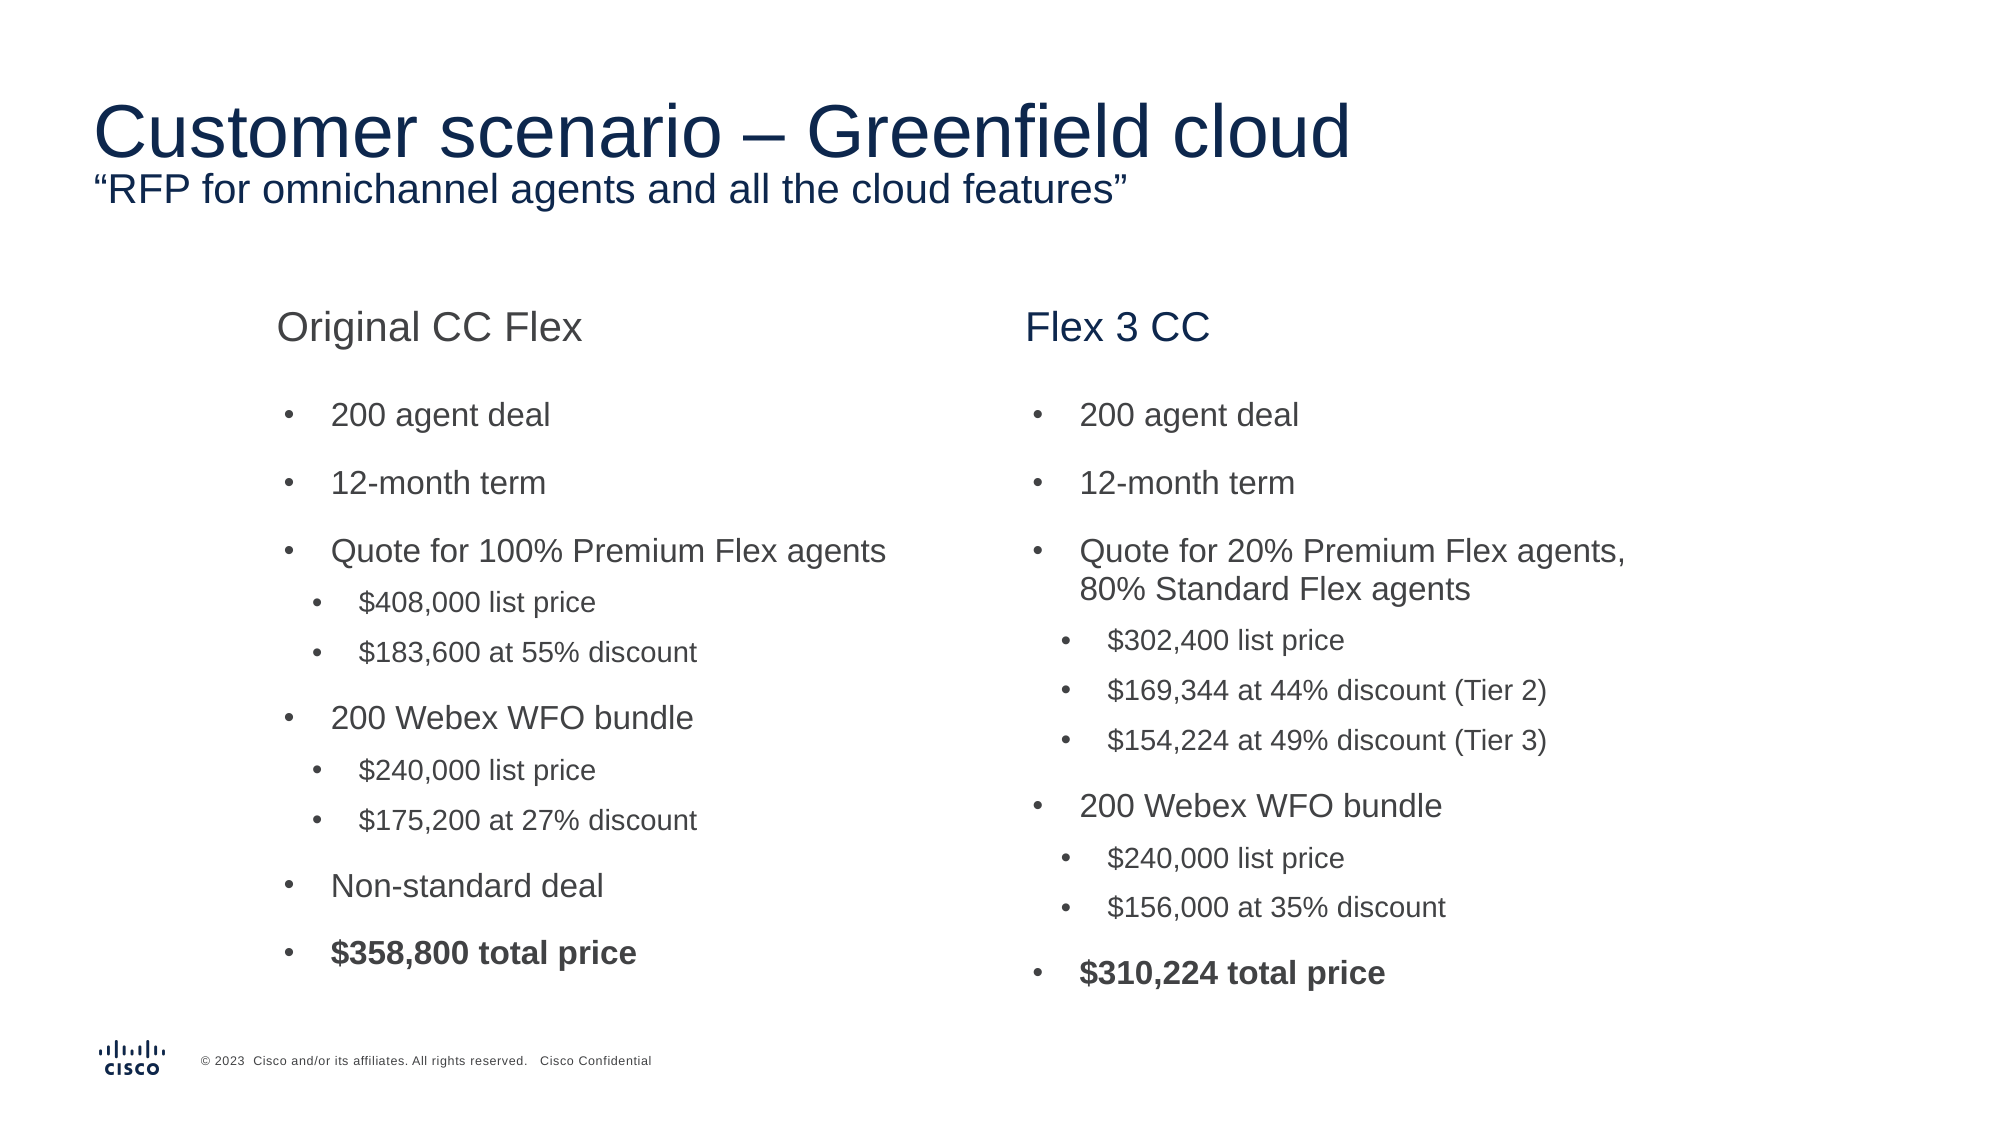

# Customer scenario – Greenfield cloud “RFP for omnichannel agents and all the cloud features”
Original CC Flex
Flex 3 CC
200 agent deal
12-month term
Quote for 20% Premium Flex agents, 80% Standard Flex agents
$302,400 list price
$169,344 at 44% discount (Tier 2)
$154,224 at 49% discount (Tier 3)
200 Webex WFO bundle
$240,000 list price
$156,000 at 35% discount
$310,224 total price
200 agent deal
12-month term
Quote for 100% Premium Flex agents
$408,000 list price
$183,600 at 55% discount
200 Webex WFO bundle
$240,000 list price
$175,200 at 27% discount
Non-standard deal
$358,800 total price